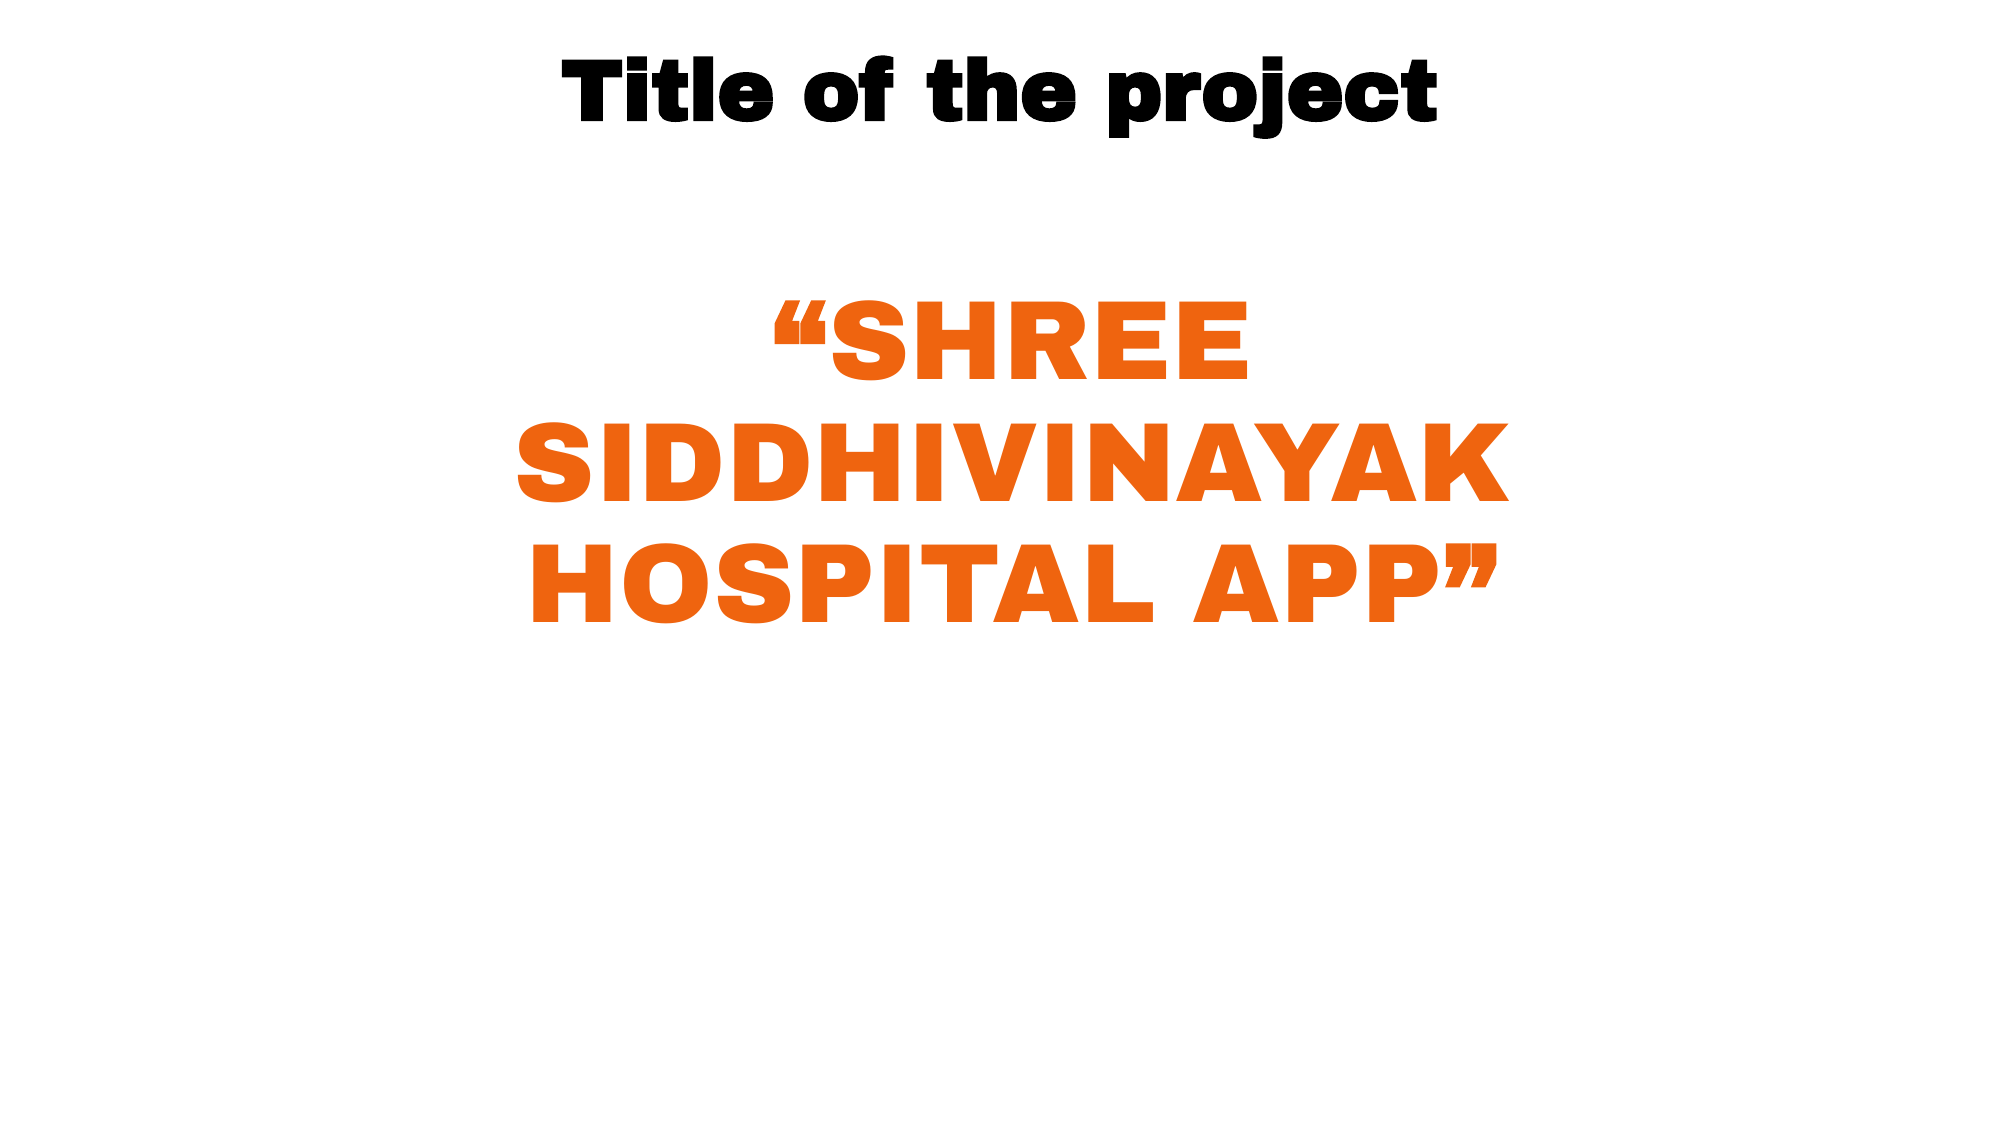

# Title of the project
“SHREE SIDDHIVINAYAK HOSPITAL APP”